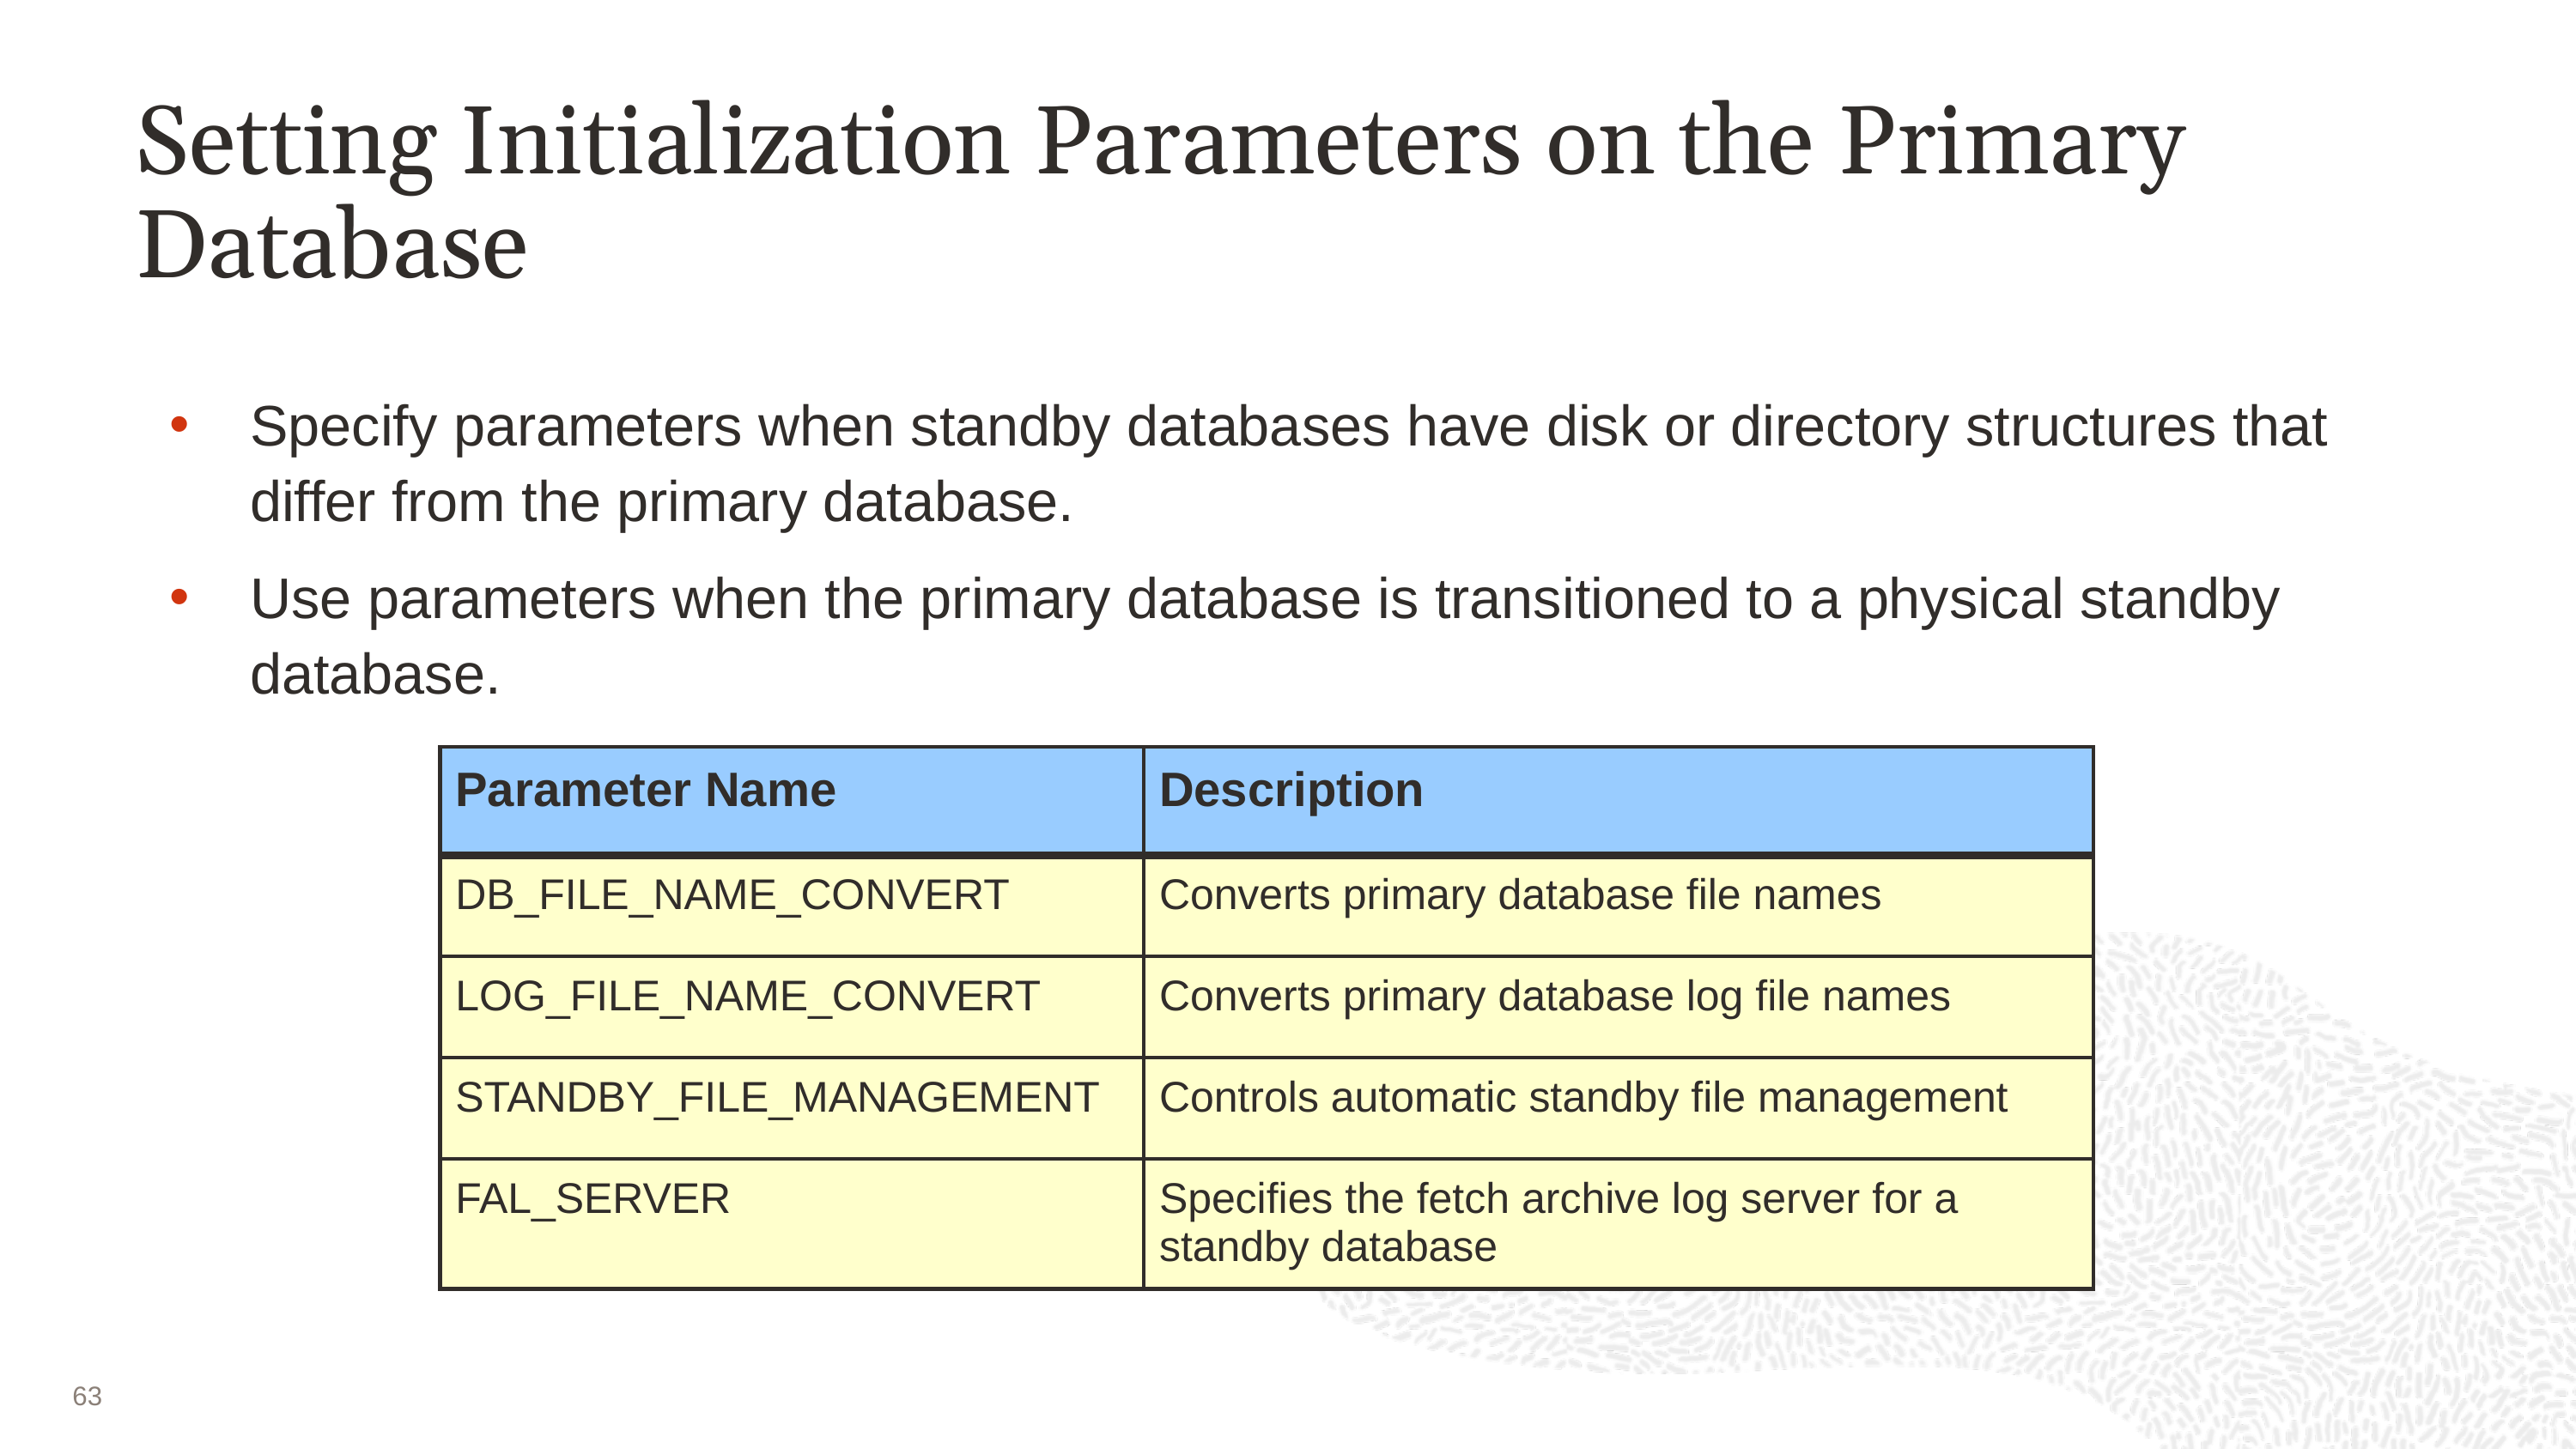

# Setting Initialization Parameters on the Primary Database
Specify parameters when standby databases have disk or directory structures that differ from the primary database.
Use parameters when the primary database is transitioned to a physical standby database.
| Parameter Name | Description |
| --- | --- |
| DB\_FILE\_NAME\_CONVERT | Converts primary database file names |
| LOG\_FILE\_NAME\_CONVERT | Converts primary database log file names |
| STANDBY\_FILE\_MANAGEMENT | Controls automatic standby file management |
| FAL\_SERVER | Specifies the fetch archive log server for a standby database |